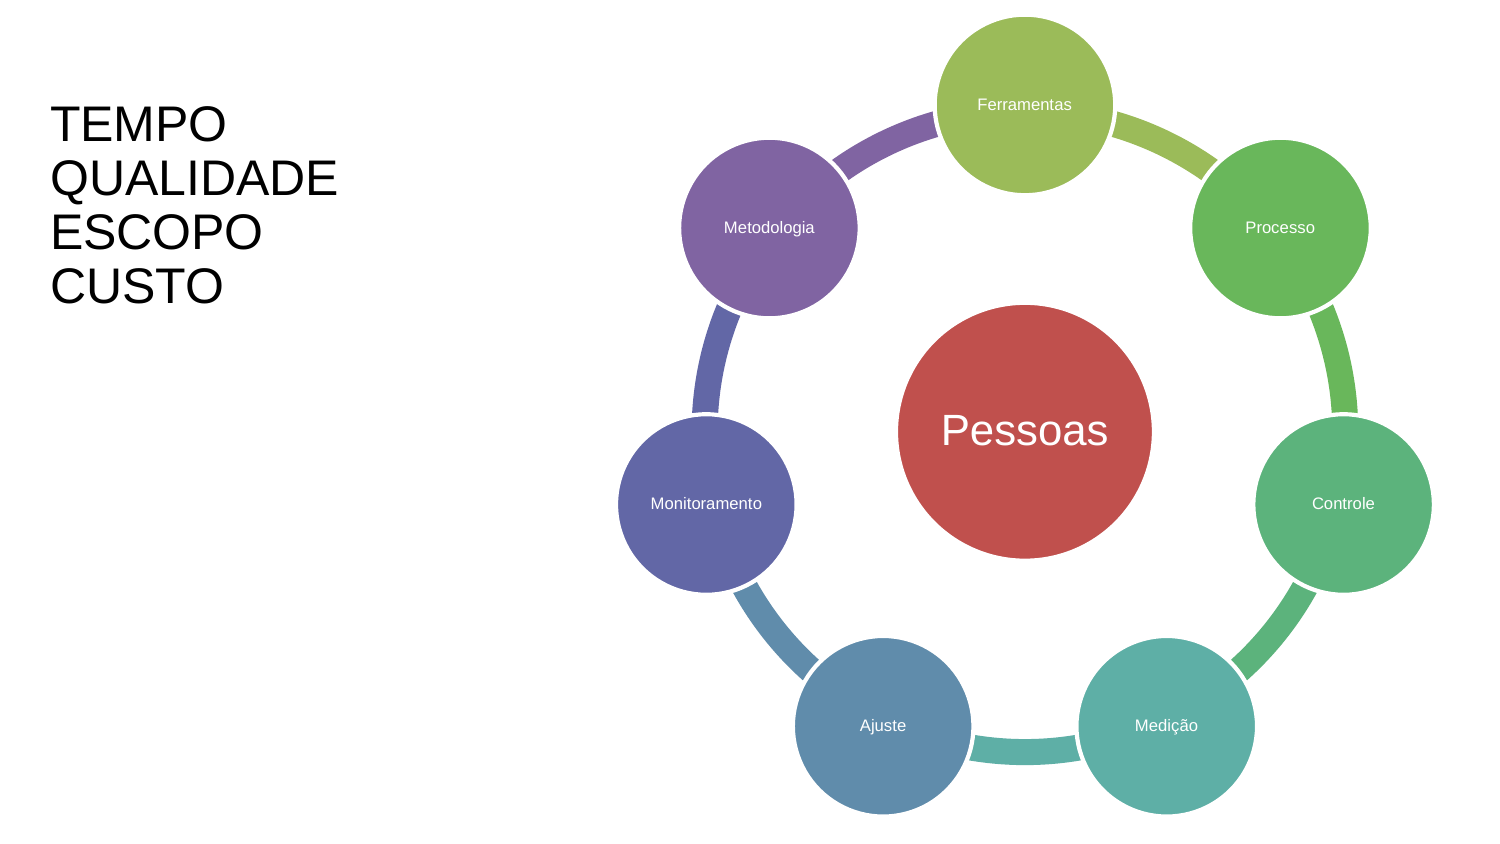

Pessoas
Ferramentas
Processo
Controle
Medição
Ajuste
Monitoramento
Metodologia
TEMPO
QUALIDADE
ESCOPO
CUSTO